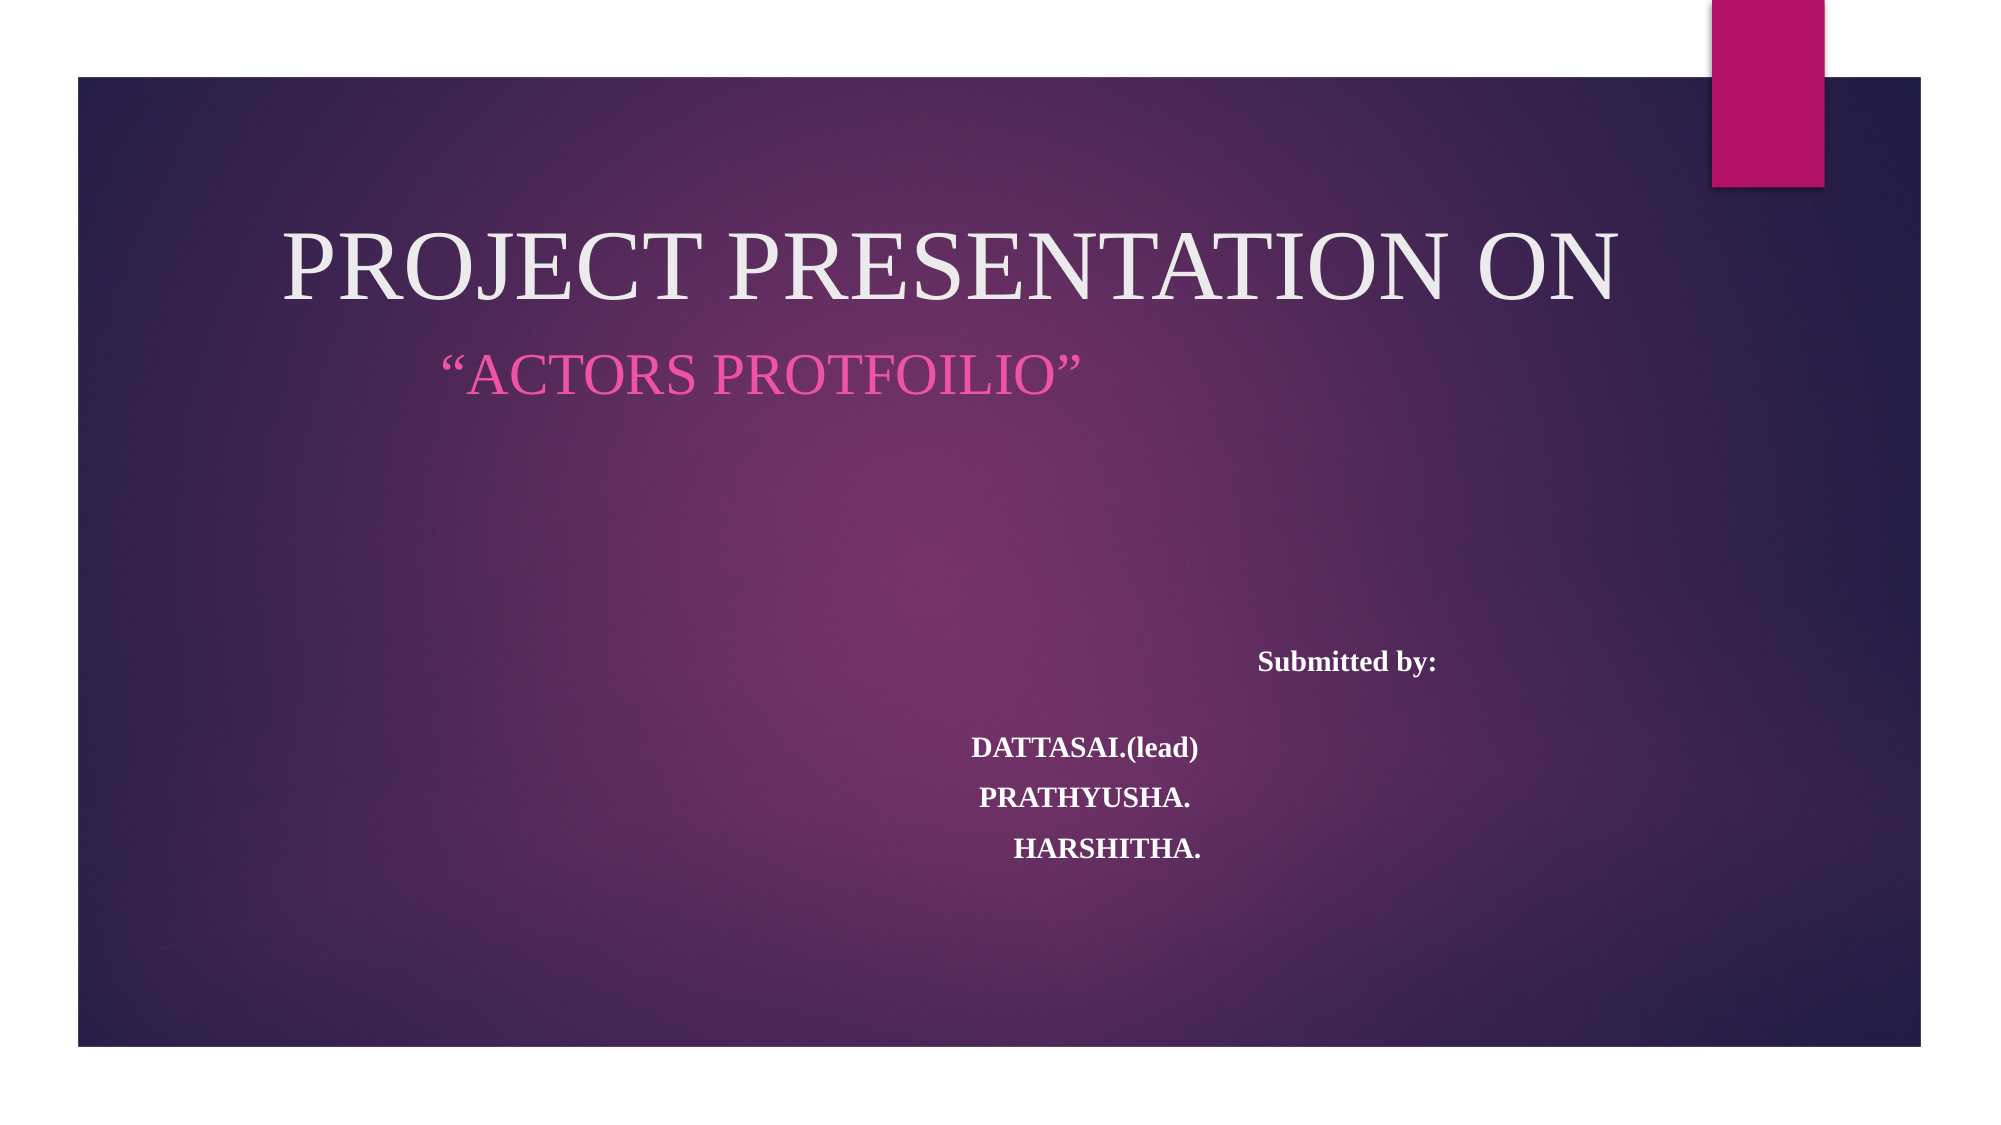

# PROJECT PRESENTATION ON
                “ACTORS PROTFOILIO”

                                                                      Submitted by:
                                                                                       										                              DATTASAI.(lead)
									PRATHYUSHA.
								      HARSHITHA.